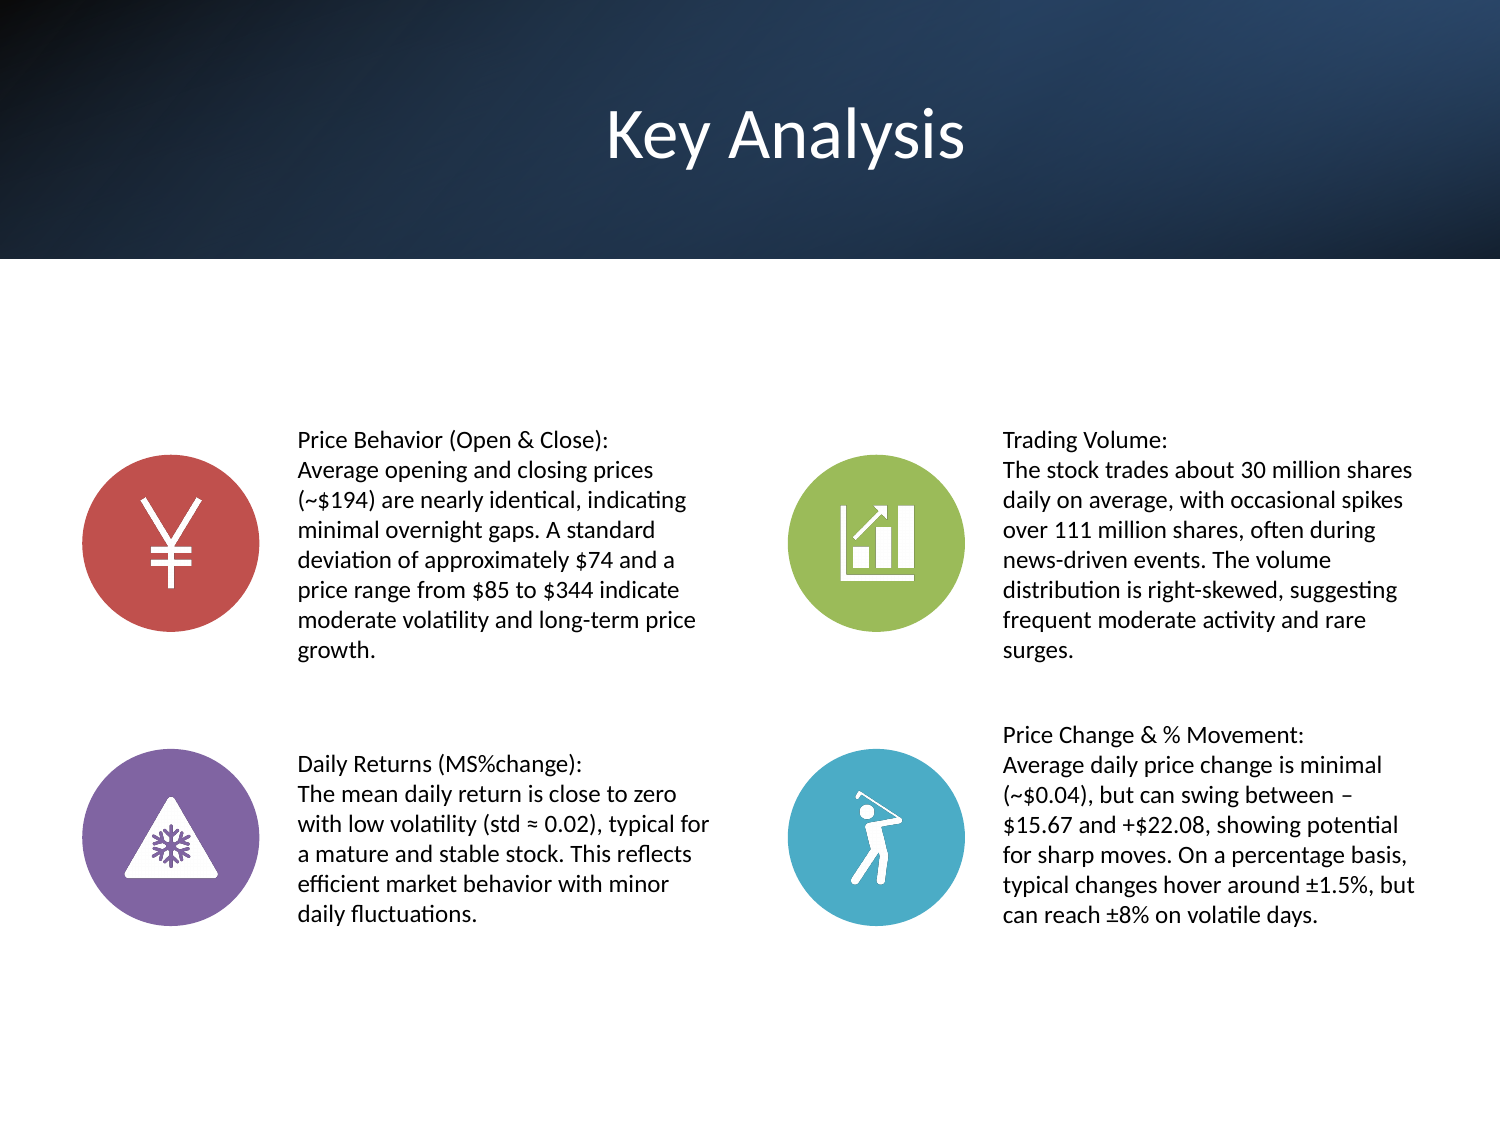

# Key Analysis
Price Behavior (Open & Close):
Average opening and closing prices (~$194) are nearly identical, indicating minimal overnight gaps. A standard deviation of approximately $74 and a price range from $85 to $344 indicate moderate volatility and long-term price growth.
Trading Volume:
The stock trades about 30 million shares daily on average, with occasional spikes over 111 million shares, often during news-driven events. The volume distribution is right-skewed, suggesting frequent moderate activity and rare surges.
Daily Returns (MS%change):
The mean daily return is close to zero with low volatility (std ≈ 0.02), typical for a mature and stable stock. This reflects efficient market behavior with minor daily fluctuations.
Price Change & % Movement:
Average daily price change is minimal (~$0.04), but can swing between –$15.67 and +$22.08, showing potential for sharp moves. On a percentage basis, typical changes hover around ±1.5%, but can reach ±8% on volatile days.